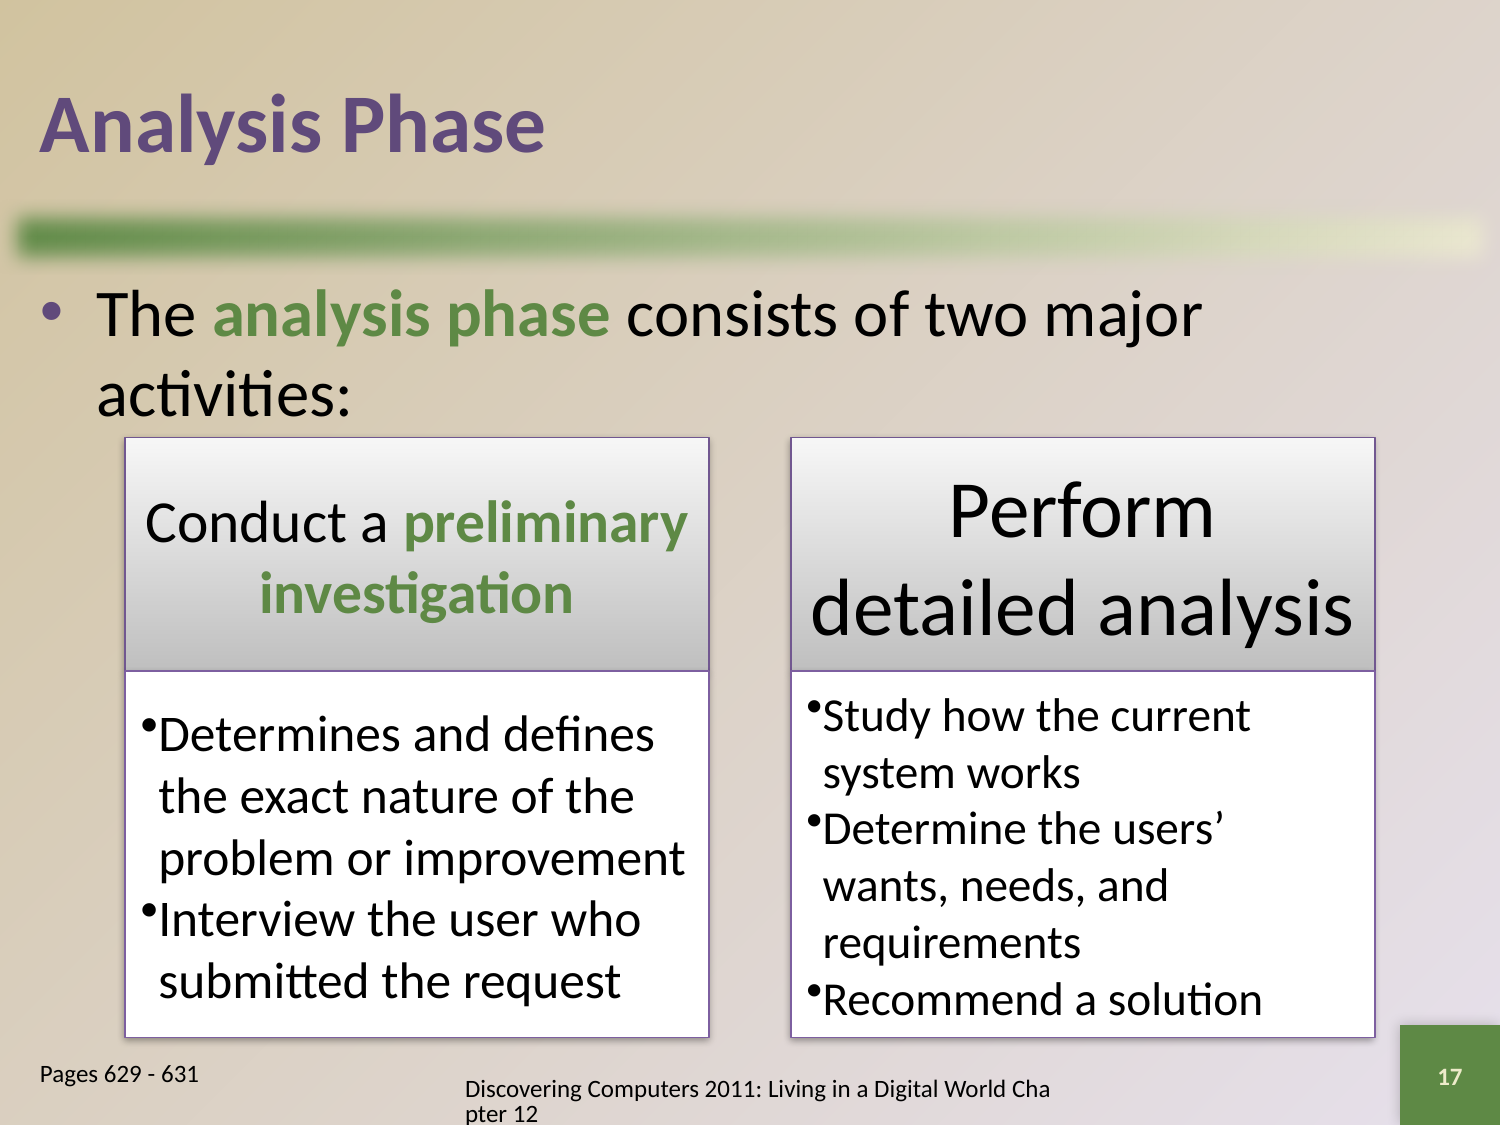

# Analysis Phase
The analysis phase consists of two major activities:
Conduct a preliminary investigation
Perform detailed analysis
Determines and defines the exact nature of the problem or improvement
Interview the user who submitted the request
Study how the current system works
Determine the users’ wants, needs, and requirements
Recommend a solution
17
Pages 629 - 631
Discovering Computers 2011: Living in a Digital World Chapter 12